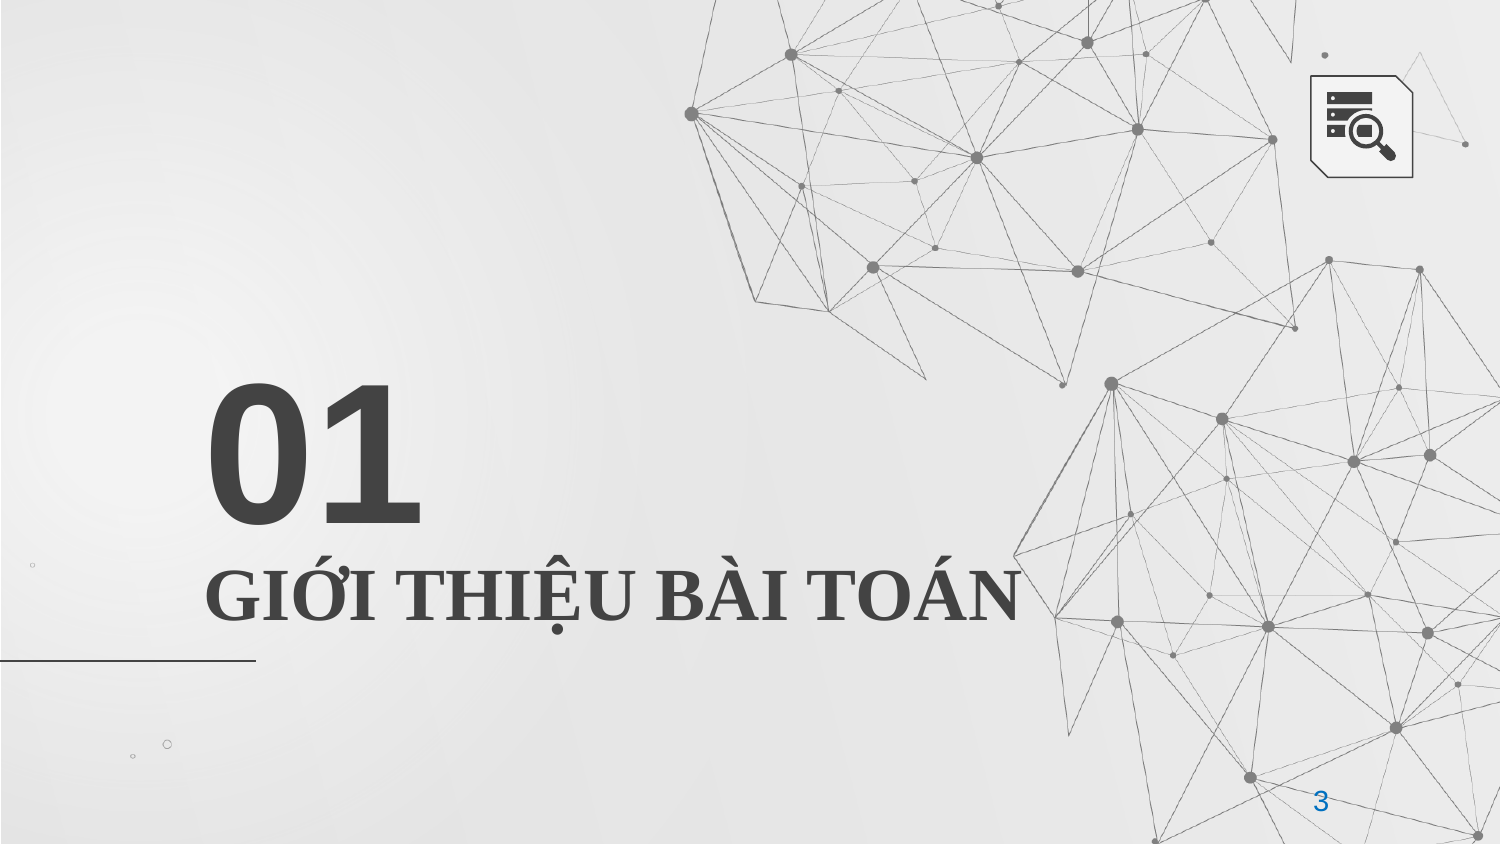

01
# GIỚI THIỆU BÀI TOÁN
3